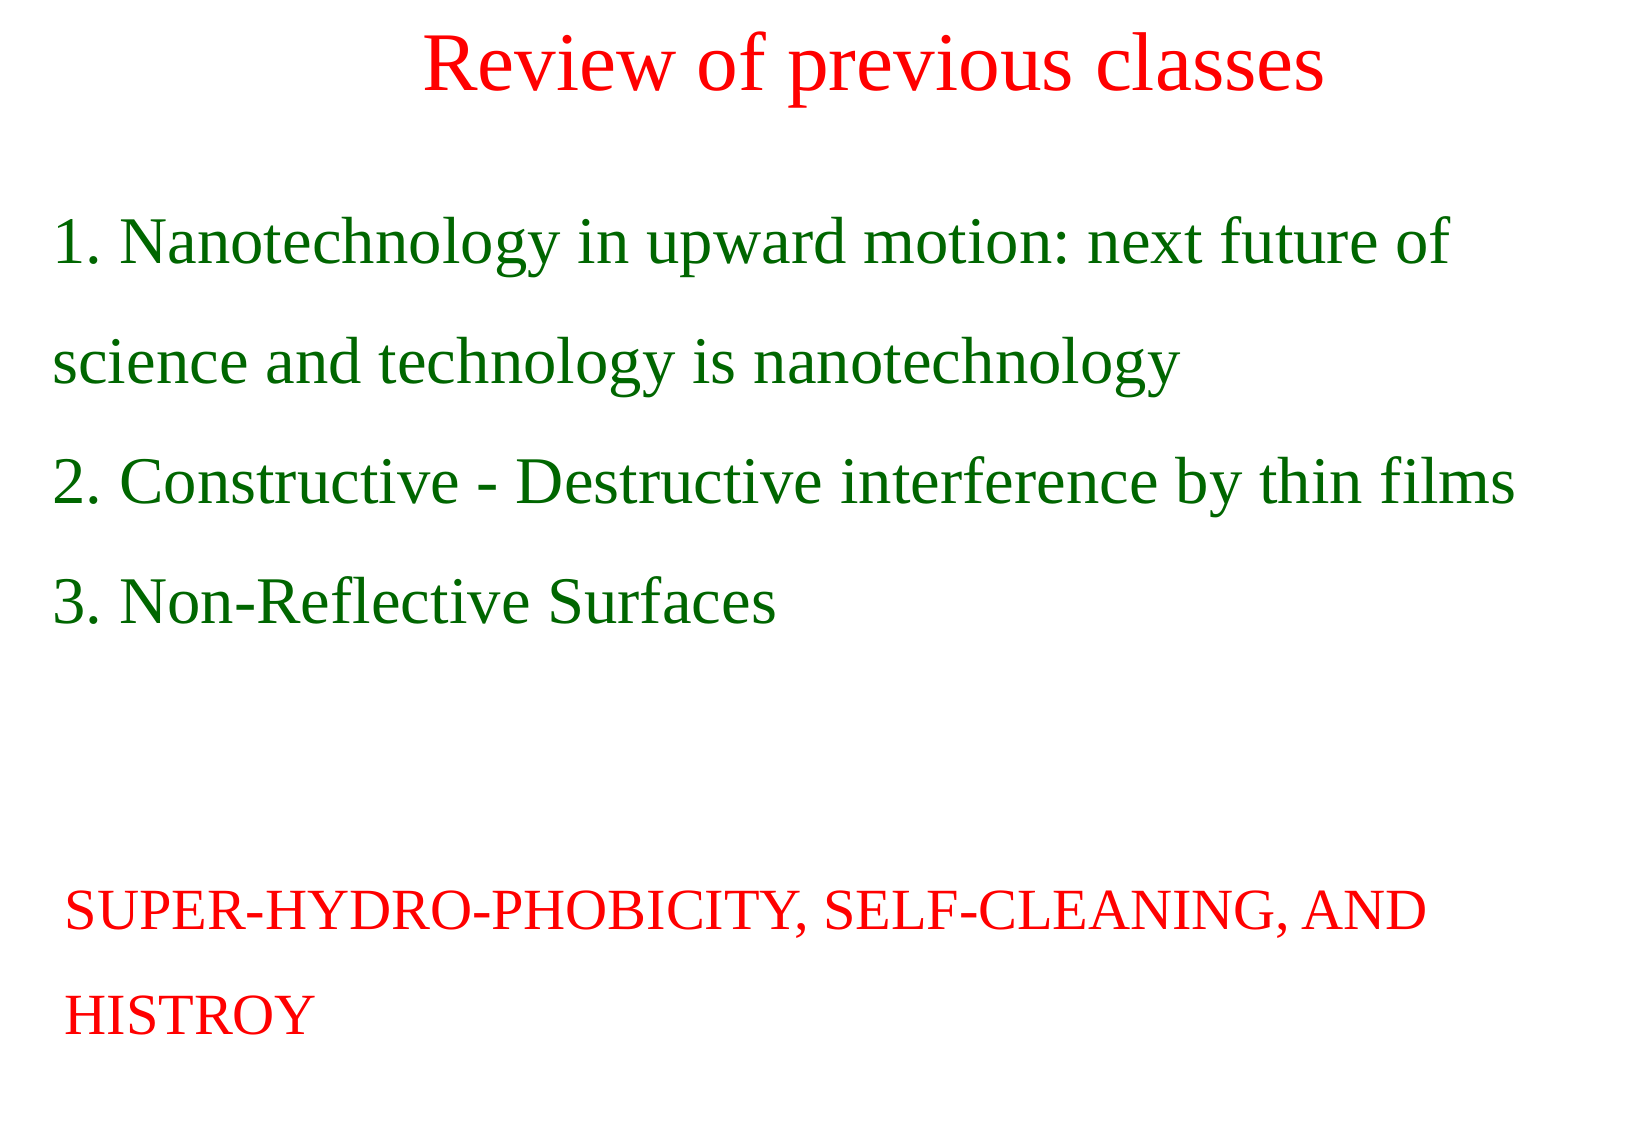

Review of previous classes
1. Nanotechnology in upward motion: next future of science and technology is nanotechnology
2. Constructive - Destructive interference by thin films
3. Non-Reflective Surfaces
SUPER-HYDRO-PHOBICITY, SELF-CLEANING, AND HISTROY

47